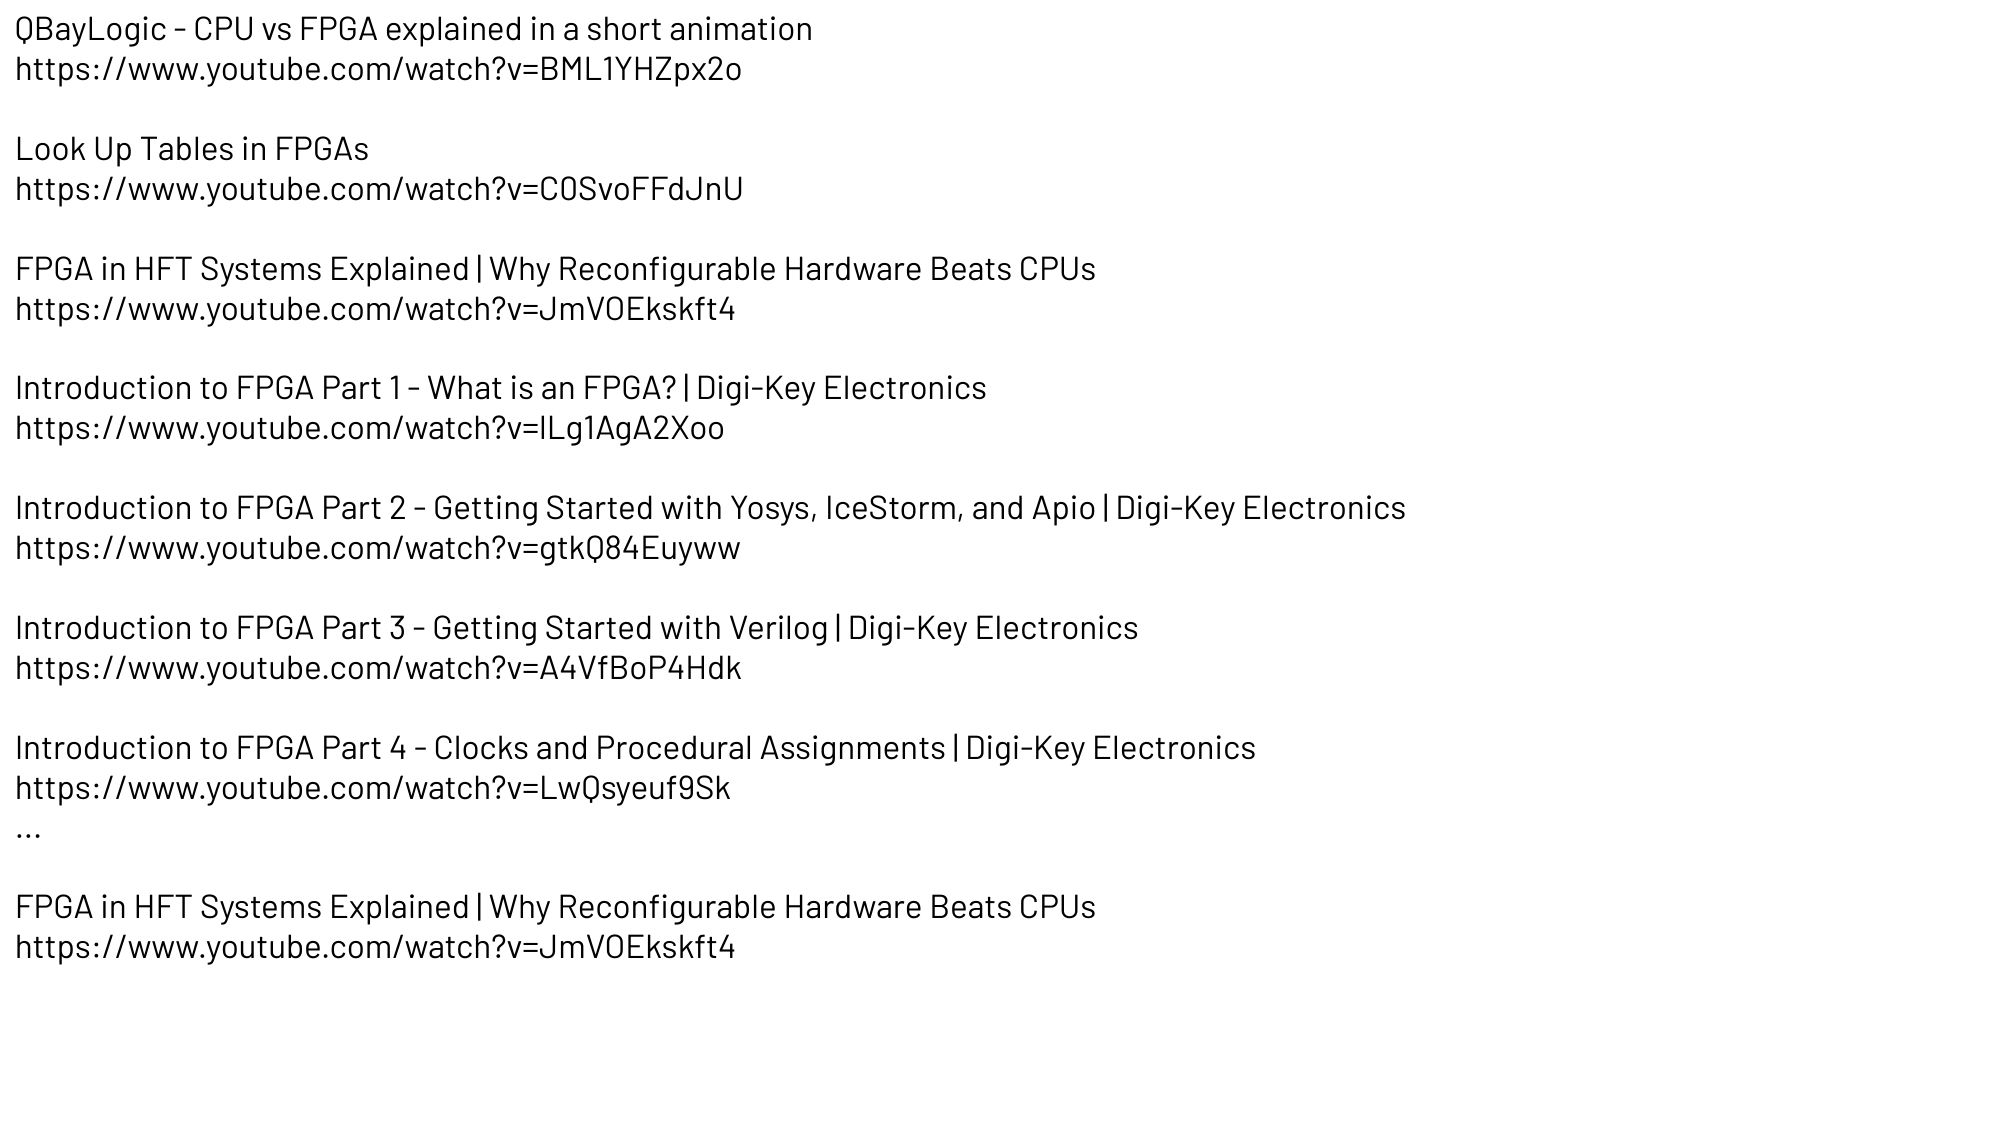

QBayLogic - CPU vs FPGA explained in a short animation
https://www.youtube.com/watch?v=BML1YHZpx2o

Look Up Tables in FPGAs
https://www.youtube.com/watch?v=C0SvoFFdJnU

FPGA in HFT Systems Explained | Why Reconfigurable Hardware Beats CPUs
https://www.youtube.com/watch?v=JmVOEkskft4

Introduction to FPGA Part 1 - What is an FPGA? | Digi-Key Electronics
https://www.youtube.com/watch?v=lLg1AgA2Xoo

Introduction to FPGA Part 2 - Getting Started with Yosys, IceStorm, and Apio | Digi-Key Electronics
https://www.youtube.com/watch?v=gtkQ84Euyww

Introduction to FPGA Part 3 - Getting Started with Verilog | Digi-Key Electronics
https://www.youtube.com/watch?v=A4VfBoP4Hdk

Introduction to FPGA Part 4 - Clocks and Procedural Assignments | Digi-Key Electronics
https://www.youtube.com/watch?v=LwQsyeuf9Sk
...

FPGA in HFT Systems Explained | Why Reconfigurable Hardware Beats CPUs
https://www.youtube.com/watch?v=JmVOEkskft4